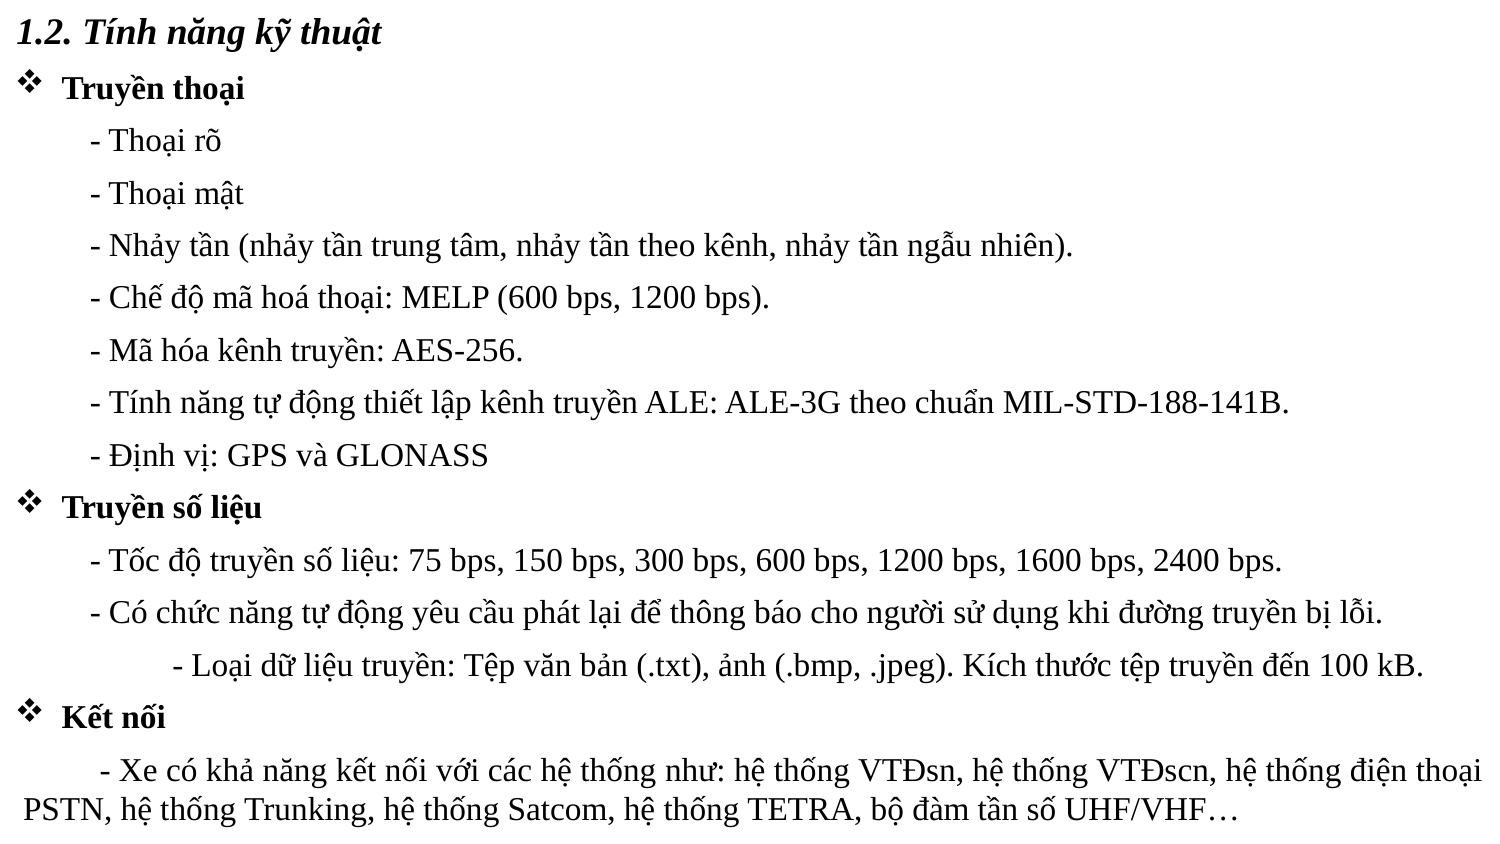

1.2. Tính năng kỹ thuật
Truyền thoại
- Thoại rõ
- Thoại mật
- Nhảy tần (nhảy tần trung tâm, nhảy tần theo kênh, nhảy tần ngẫu nhiên).
- Chế độ mã hoá thoại: MELP (600 bps, 1200 bps).
- Mã hóa kênh truyền: AES-256.
- Tính năng tự động thiết lập kênh truyền ALE: ALE-3G theo chuẩn MIL-STD-188-141B.
- Định vị: GPS và GLONASS
Truyền số liệu
- Tốc độ truyền số liệu: 75 bps, 150 bps, 300 bps, 600 bps, 1200 bps, 1600 bps, 2400 bps.
- Có chức năng tự động yêu cầu phát lại để thông báo cho người sử dụng khi đường truyền bị lỗi.
          - Loại dữ liệu truyền: Tệp văn bản (.txt), ảnh (.bmp, .jpeg). Kích thước tệp truyền đến 100 kB.
Kết nối
          - Xe có khả năng kết nối với các hệ thống như: hệ thống VTĐsn, hệ thống VTĐscn, hệ thống điện thoại  PSTN, hệ thống Trunking, hệ thống Satcom, hệ thống TETRA, bộ đàm tần số UHF/VHF…